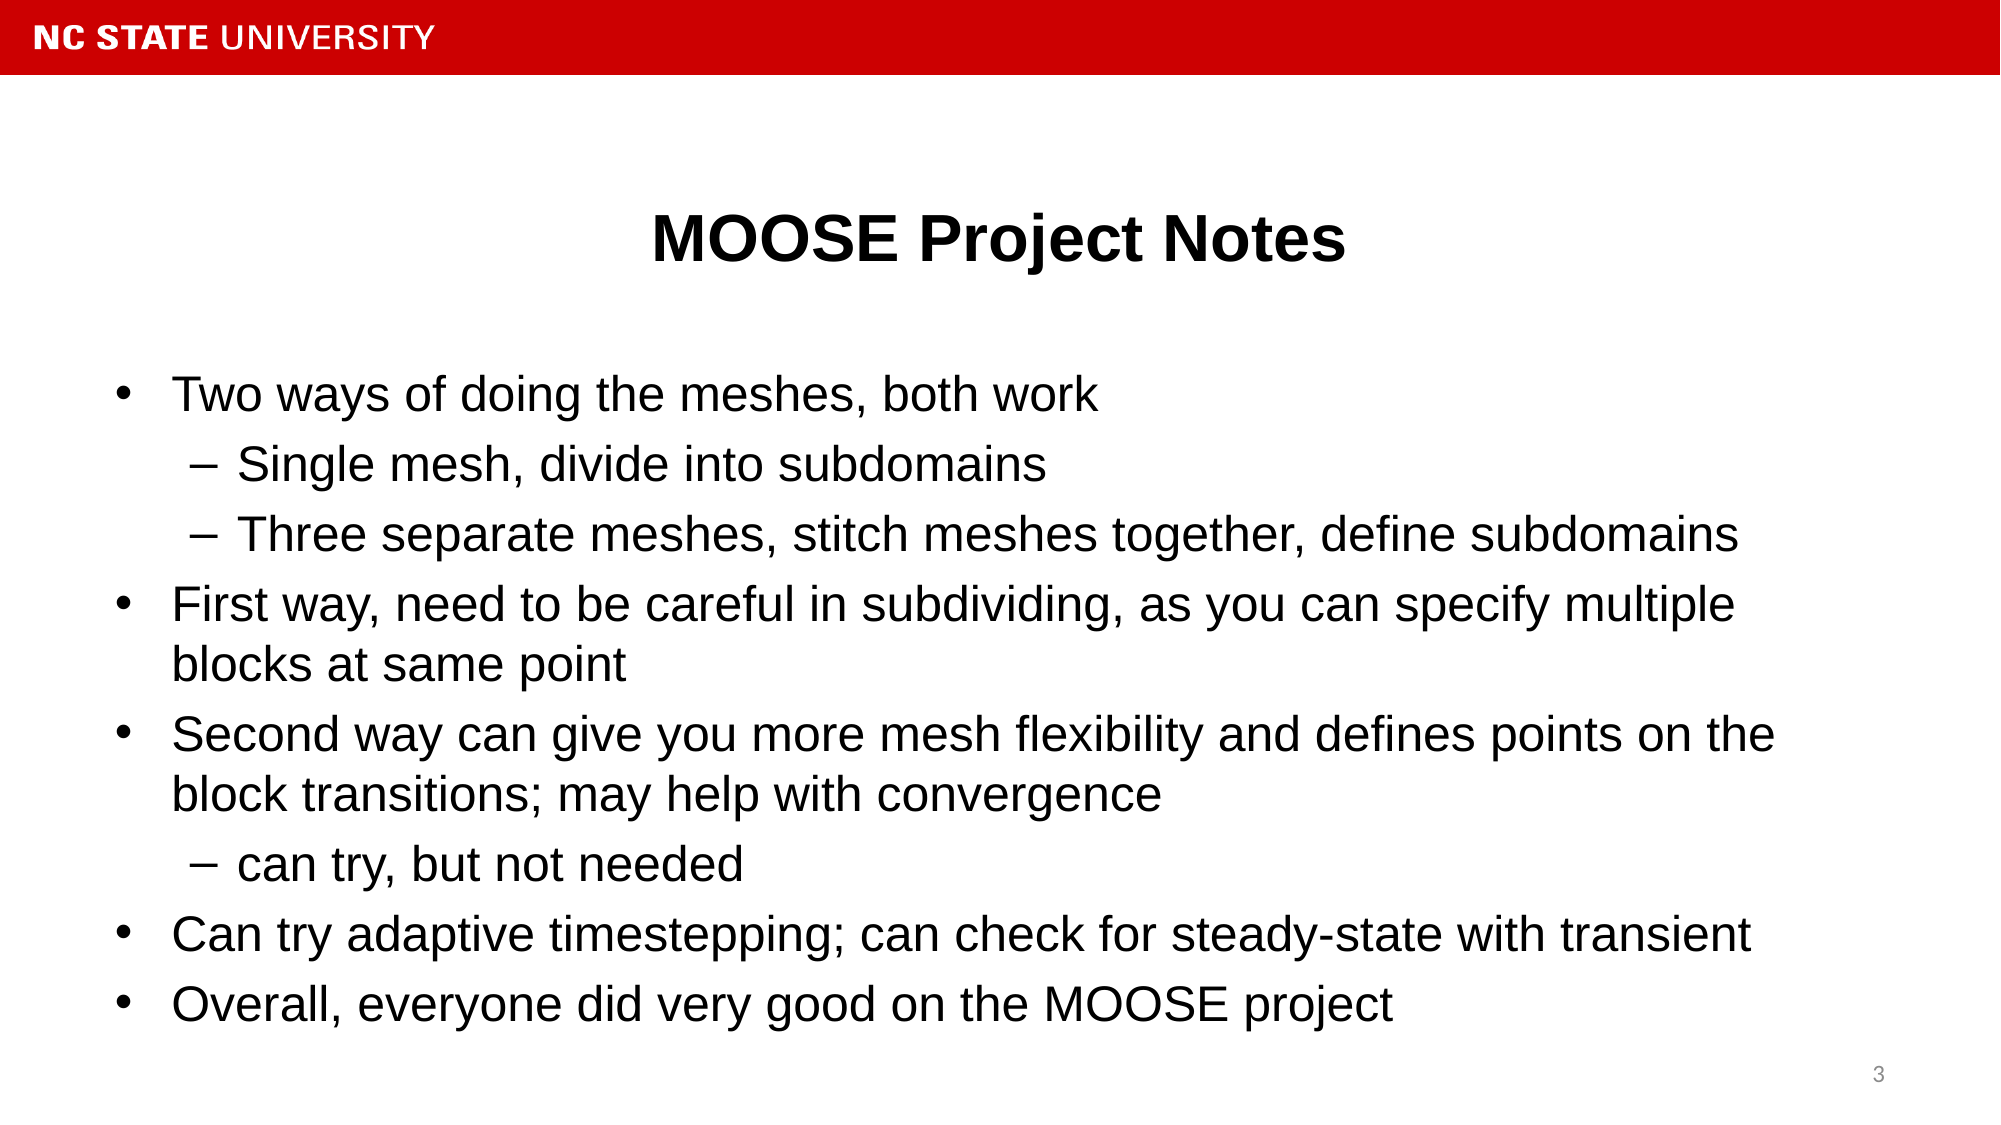

# MOOSE Project Notes
Two ways of doing the meshes, both work
Single mesh, divide into subdomains
Three separate meshes, stitch meshes together, define subdomains
First way, need to be careful in subdividing, as you can specify multiple blocks at same point
Second way can give you more mesh flexibility and defines points on the block transitions; may help with convergence
can try, but not needed
Can try adaptive timestepping; can check for steady-state with transient
Overall, everyone did very good on the MOOSE project
3